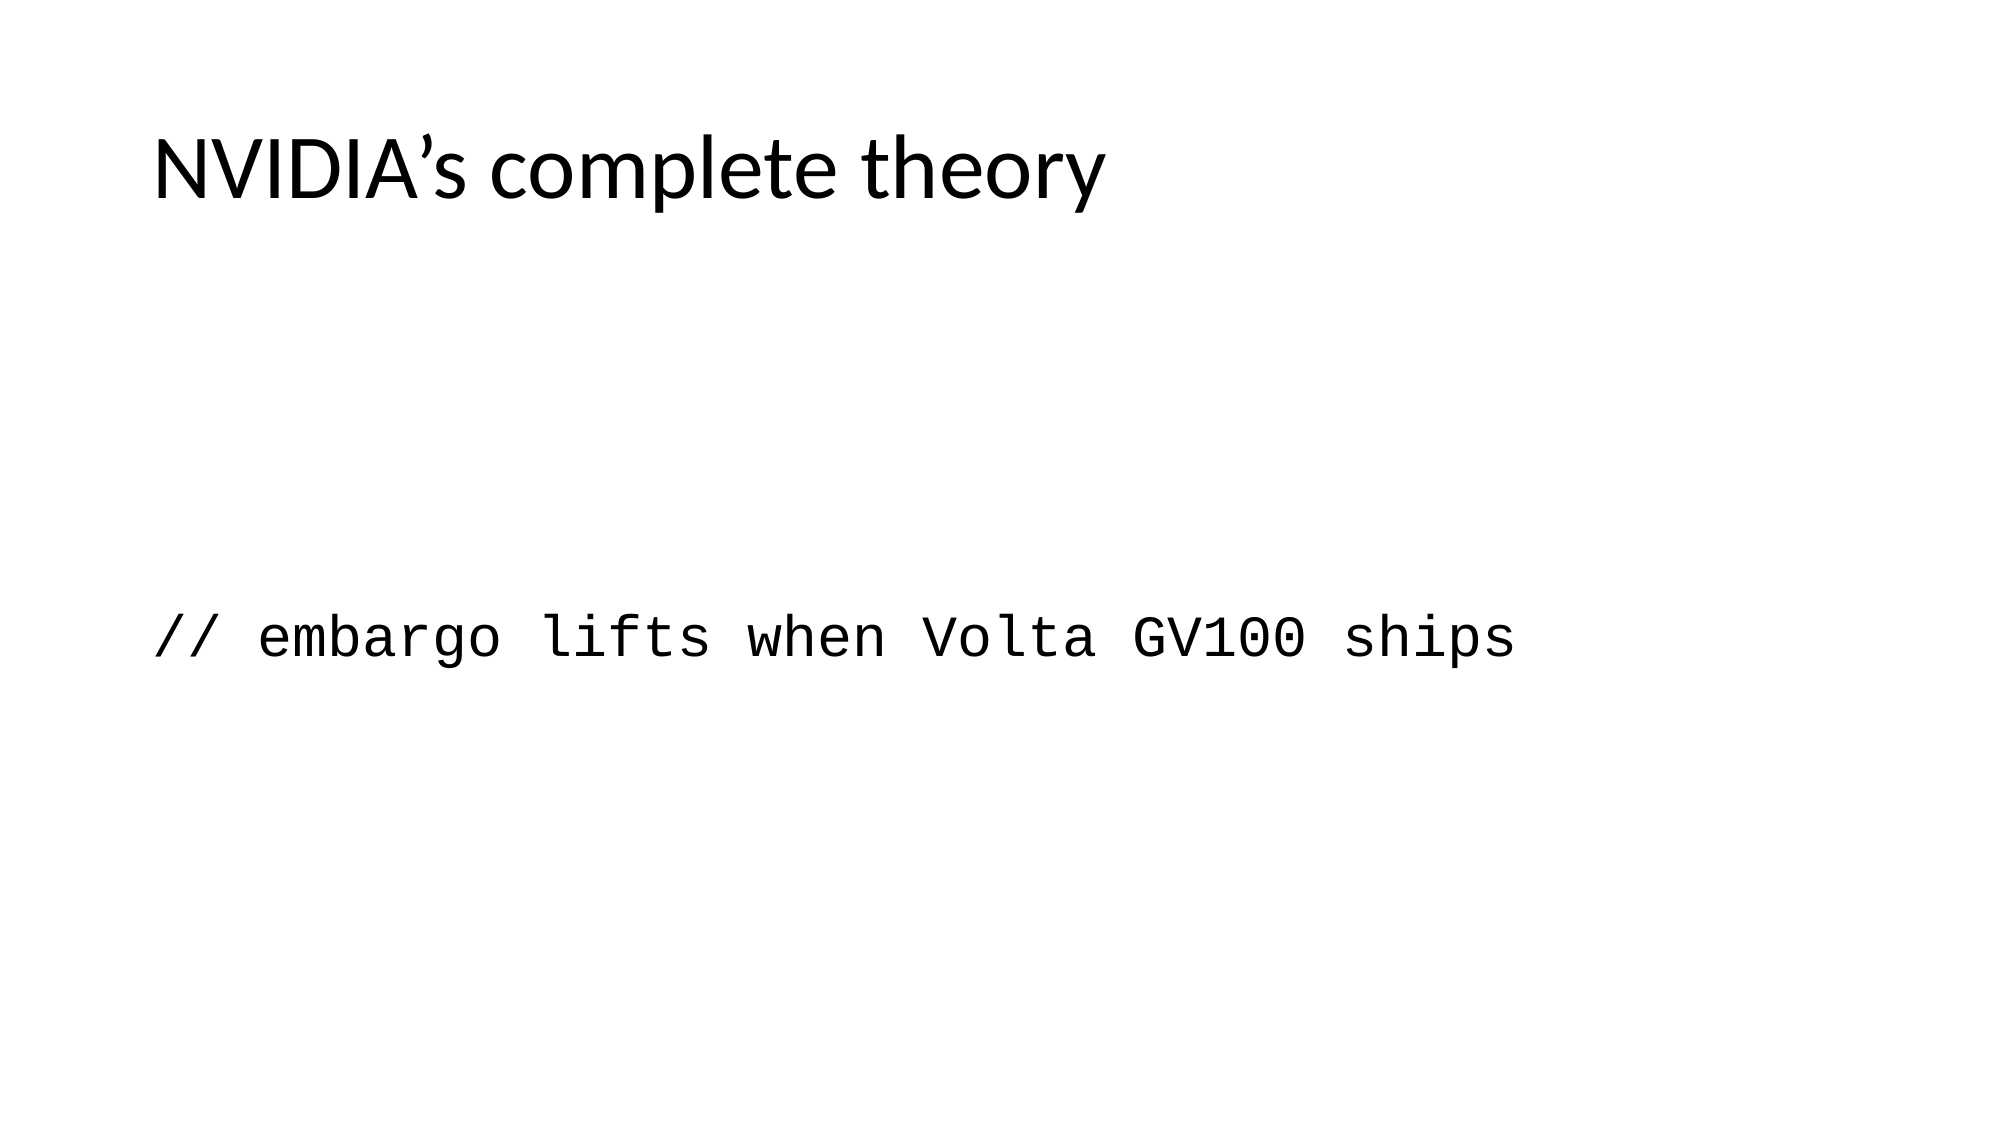

# NVIDIA’s complete theory

// embargo lifts when Volta GV100 ships